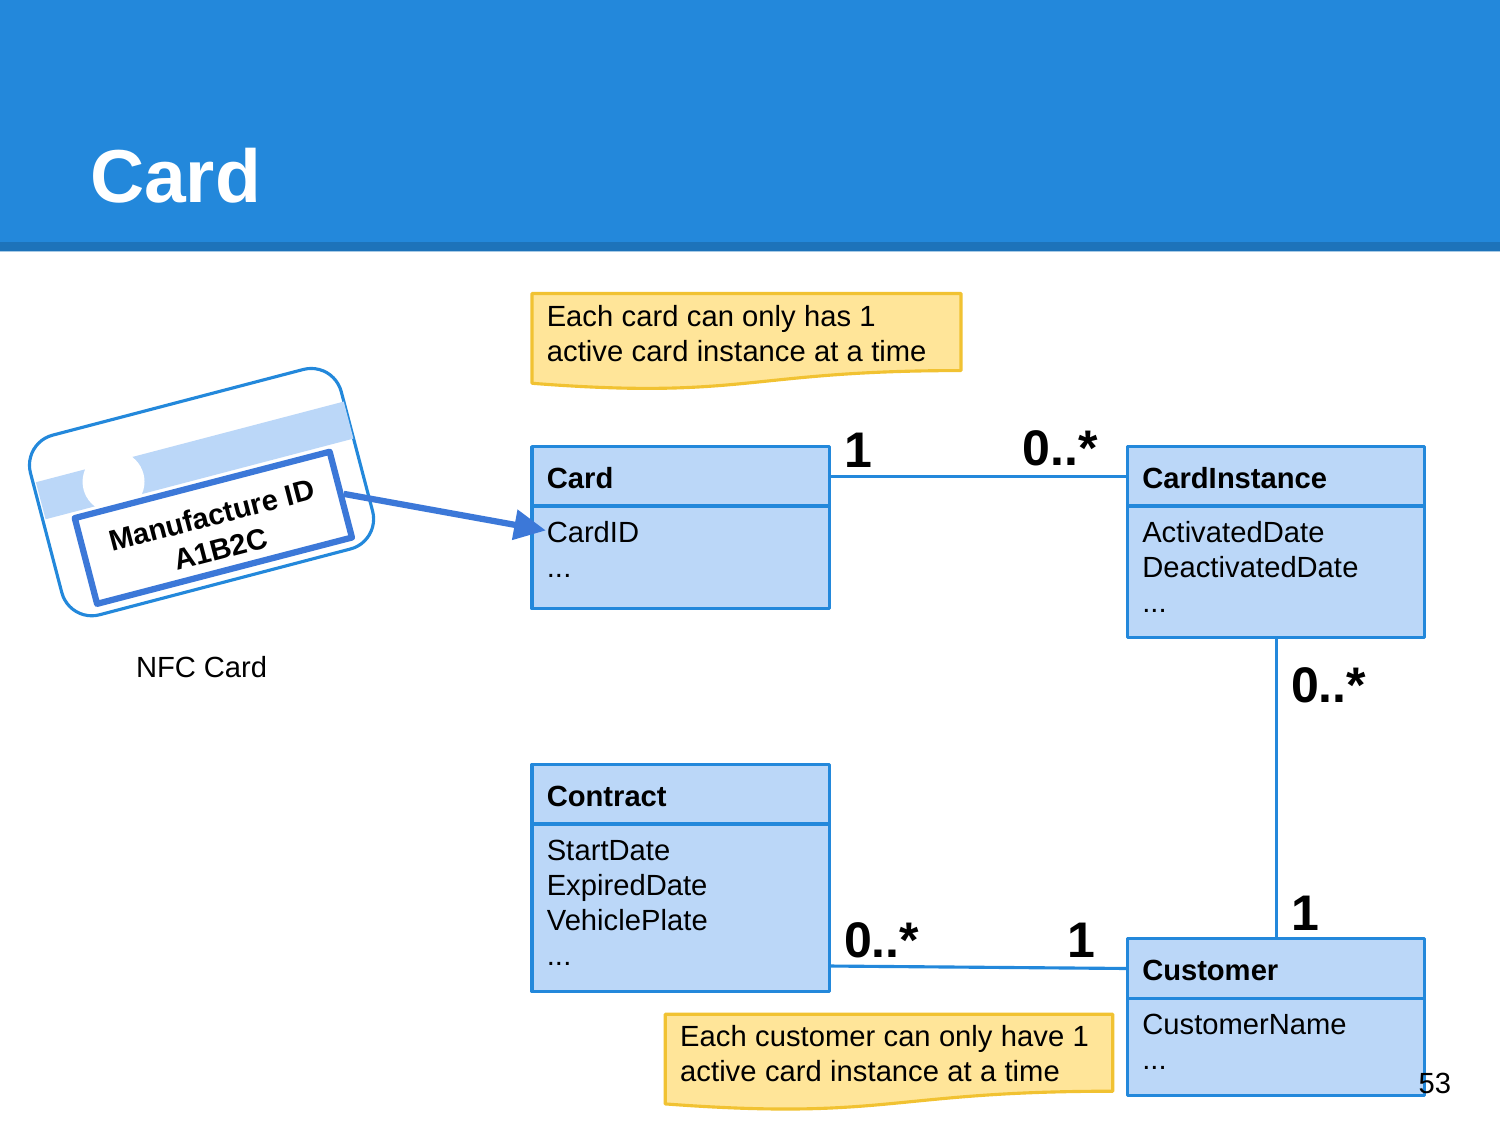

# Card
Each card can only has 1 active card instance at a time

Manufacture ID
A1B2C
NFC Card
0..*
1
Card
CardID
...
CardInstance
ActivatedDate
DeactivatedDate
...

0..*
Contract
StartDate
ExpiredDate
VehiclePlate
...
1
0..*
1
Customer
CustomerName
...
Each customer can only have 1 active card instance at a time
53